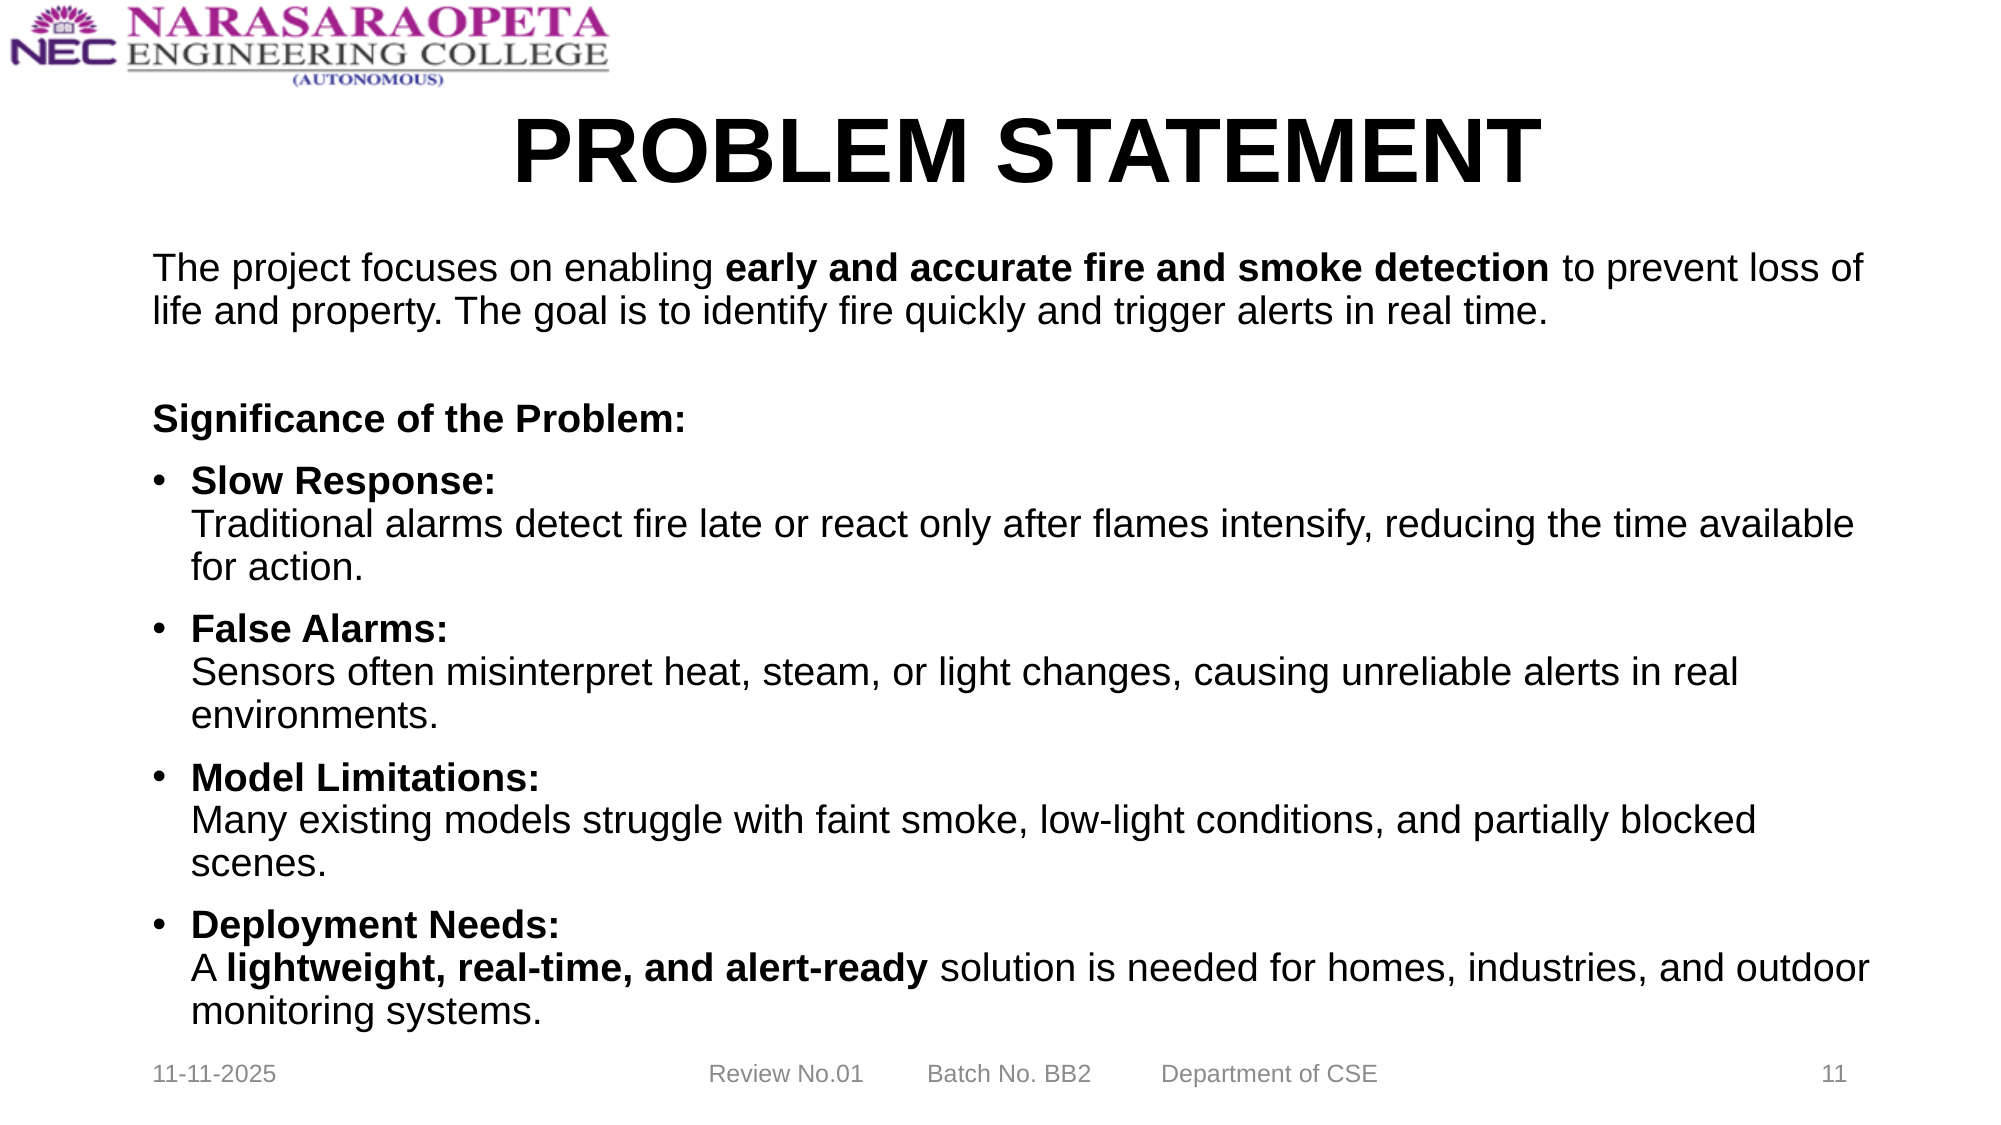

# PROBLEM STATEMENT
The project focuses on enabling early and accurate fire and smoke detection to prevent loss of life and property. The goal is to identify fire quickly and trigger alerts in real time.

Significance of the Problem:
Slow Response:
Traditional alarms detect fire late or react only after flames intensify, reducing the time available for action.
False Alarms:
Sensors often misinterpret heat, steam, or light changes, causing unreliable alerts in real environments.
Model Limitations:
Many existing models struggle with faint smoke, low-light conditions, and partially blocked scenes.
Deployment Needs:
A lightweight, real-time, and alert-ready solution is needed for homes, industries, and outdoor monitoring systems.

11-11-2025
Review No.01         Batch No. BB2          Department of CSE
11